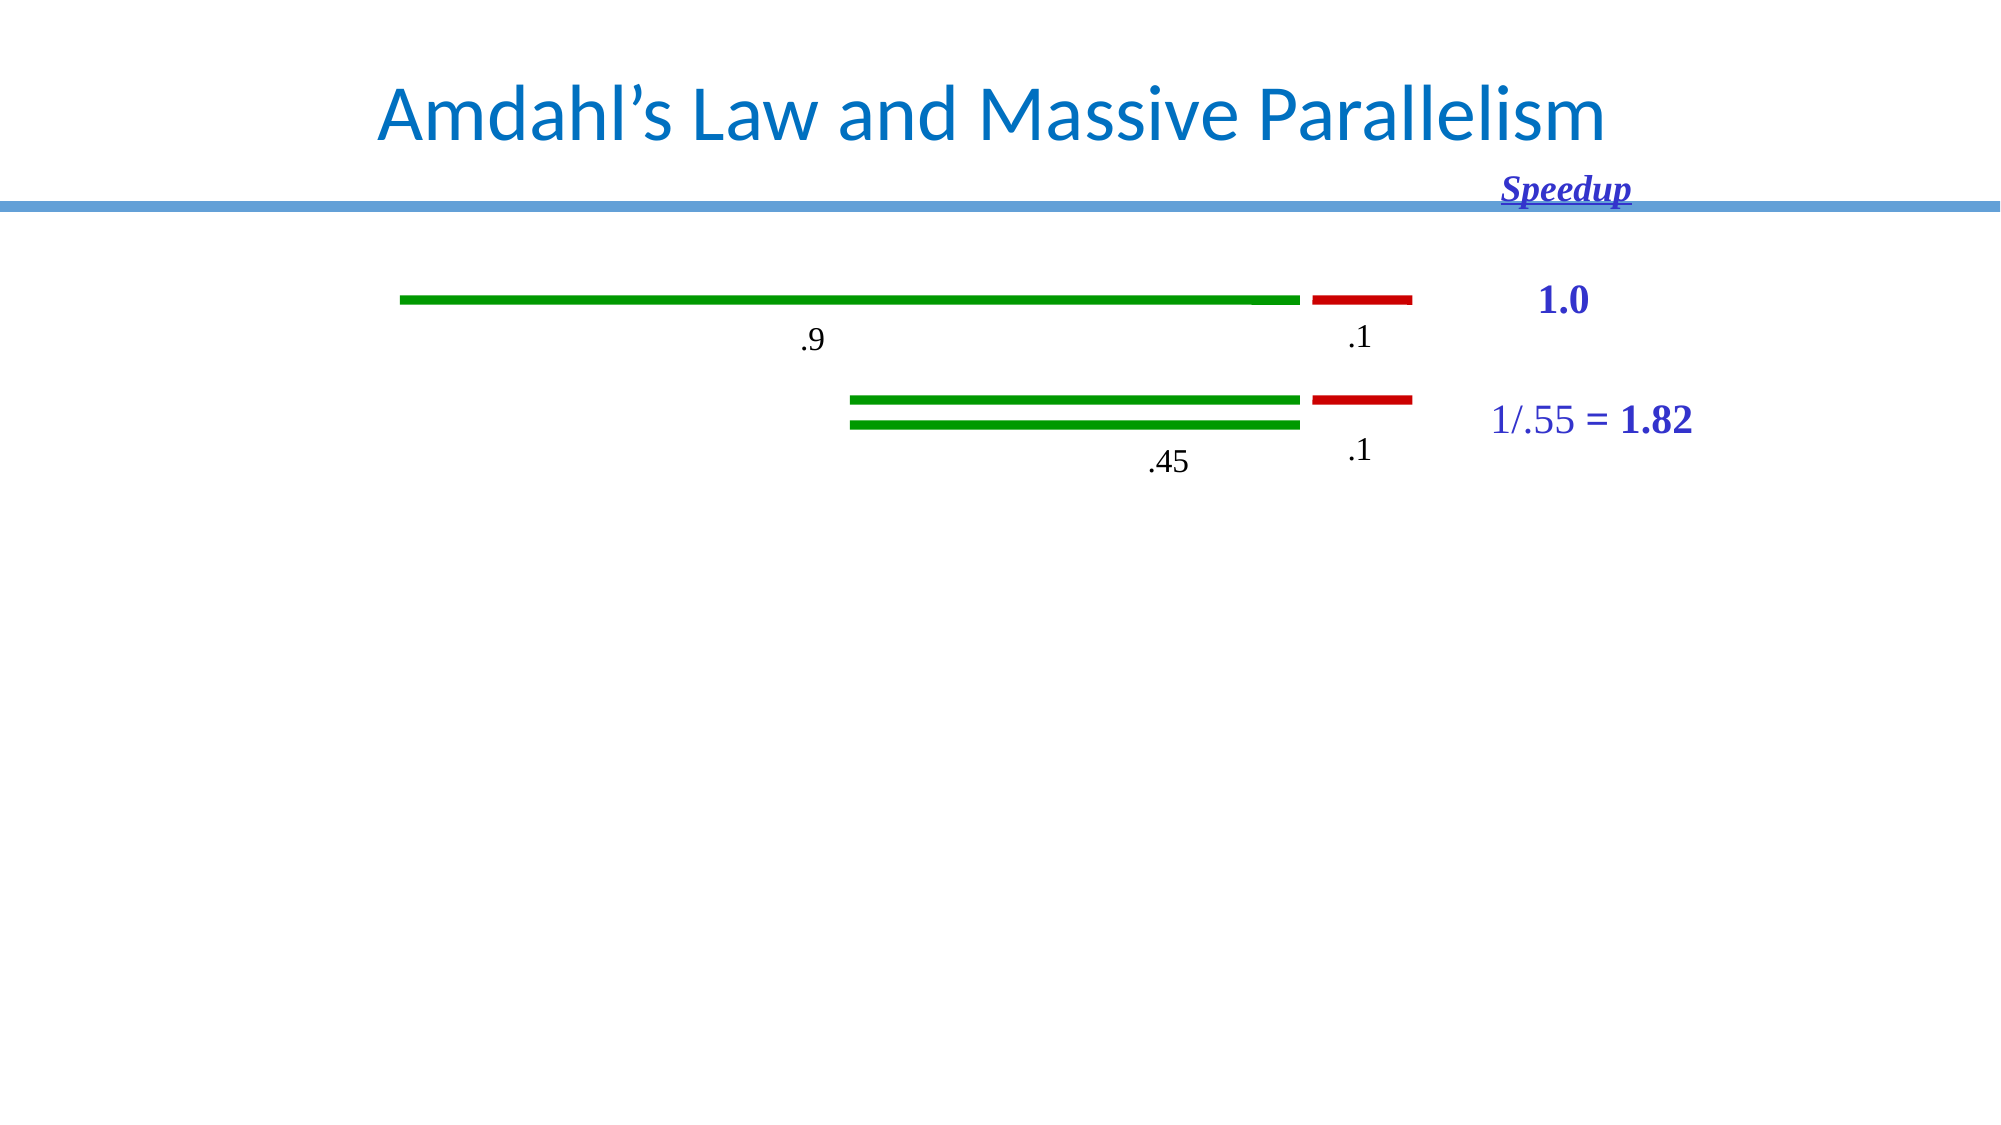

# Amdahl’s Law and Massive Parallelism
Speedup
1.0

.1
.9
1/.55 = 1.82

.1

.45